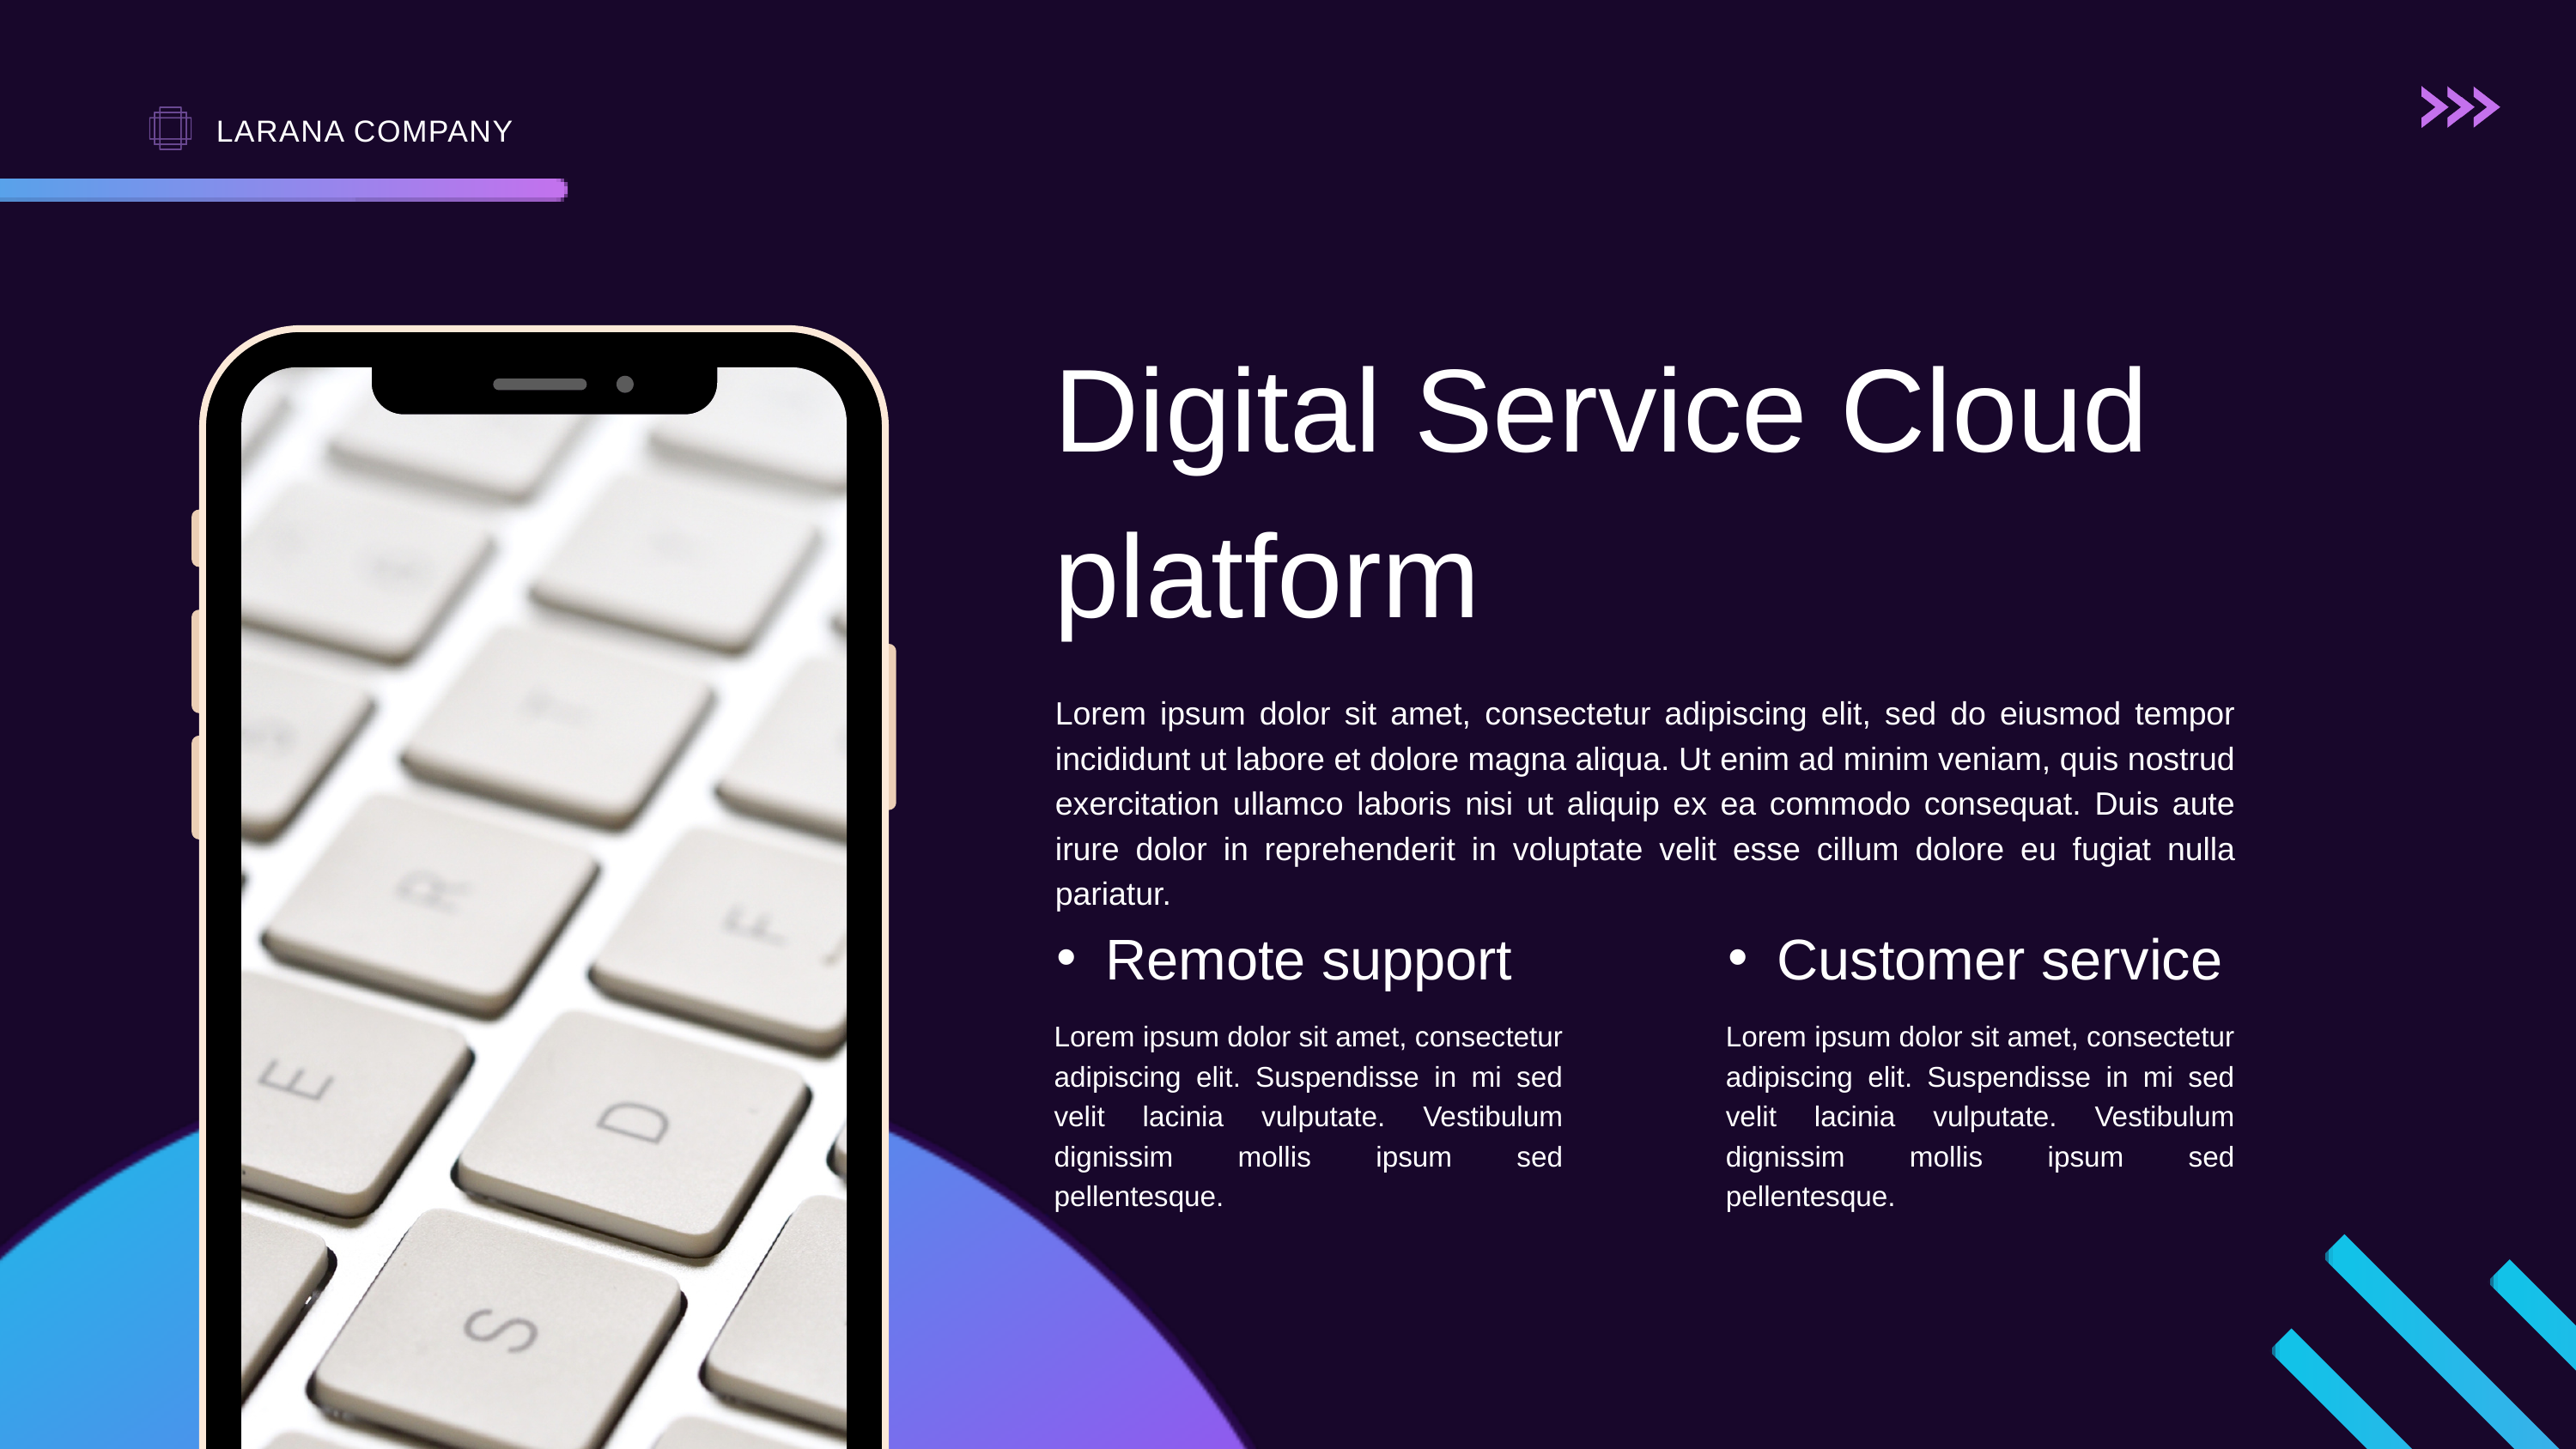

LARANA COMPANY

Digital Service Cloud platform

Lorem ipsum dolor sit amet, consectetur adipiscing elit, sed do eiusmod tempor incididunt ut labore et dolore magna aliqua. Ut enim ad minim veniam, quis nostrud exercitation ullamco laboris nisi ut aliquip ex ea commodo consequat. Duis aute irure dolor in reprehenderit in voluptate velit esse cillum dolore eu fugiat nulla pariatur.
Remote support
Customer service
Lorem ipsum dolor sit amet, consectetur adipiscing elit. Suspendisse in mi sed velit lacinia vulputate. Vestibulum dignissim mollis ipsum sed pellentesque.
Lorem ipsum dolor sit amet, consectetur adipiscing elit. Suspendisse in mi sed velit lacinia vulputate. Vestibulum dignissim mollis ipsum sed pellentesque.